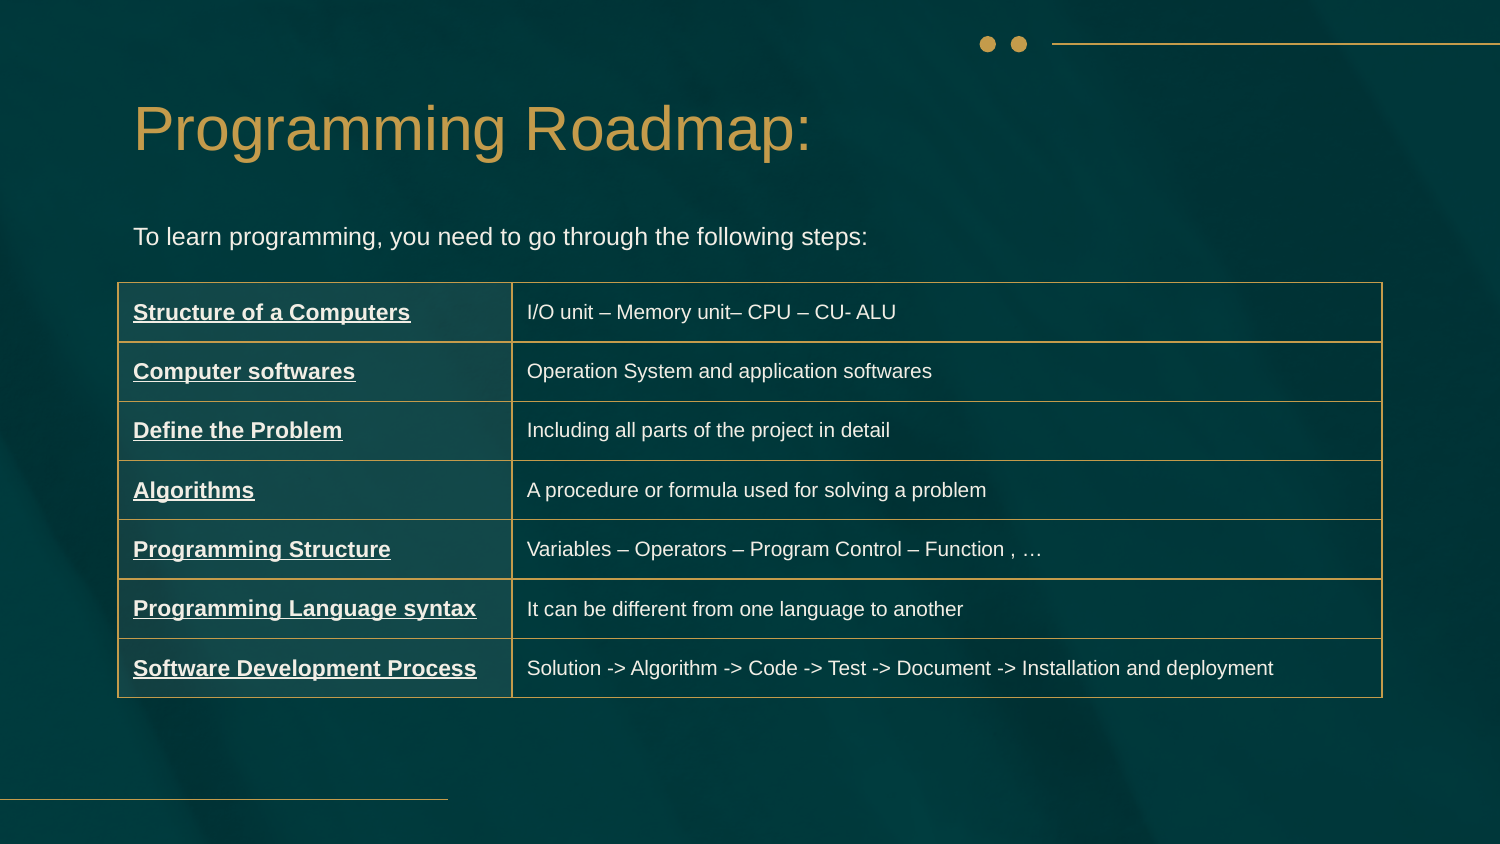

# Programming Roadmap:
To learn programming, you need to go through the following steps:
| Structure of a Computers | I/O unit – Memory unit– CPU – CU- ALU |
| --- | --- |
| Computer softwares | Operation System and application softwares |
| Define the Problem | Including all parts of the project in detail |
| Algorithms | A procedure or formula used for solving a problem |
| Programming Structure | Variables – Operators – Program Control – Function , … |
| Programming Language syntax | It can be different from one language to another |
| --- | --- |
| Software Development Process | Solution -> Algorithm -> Code -> Test -> Document -> Installation and deployment |